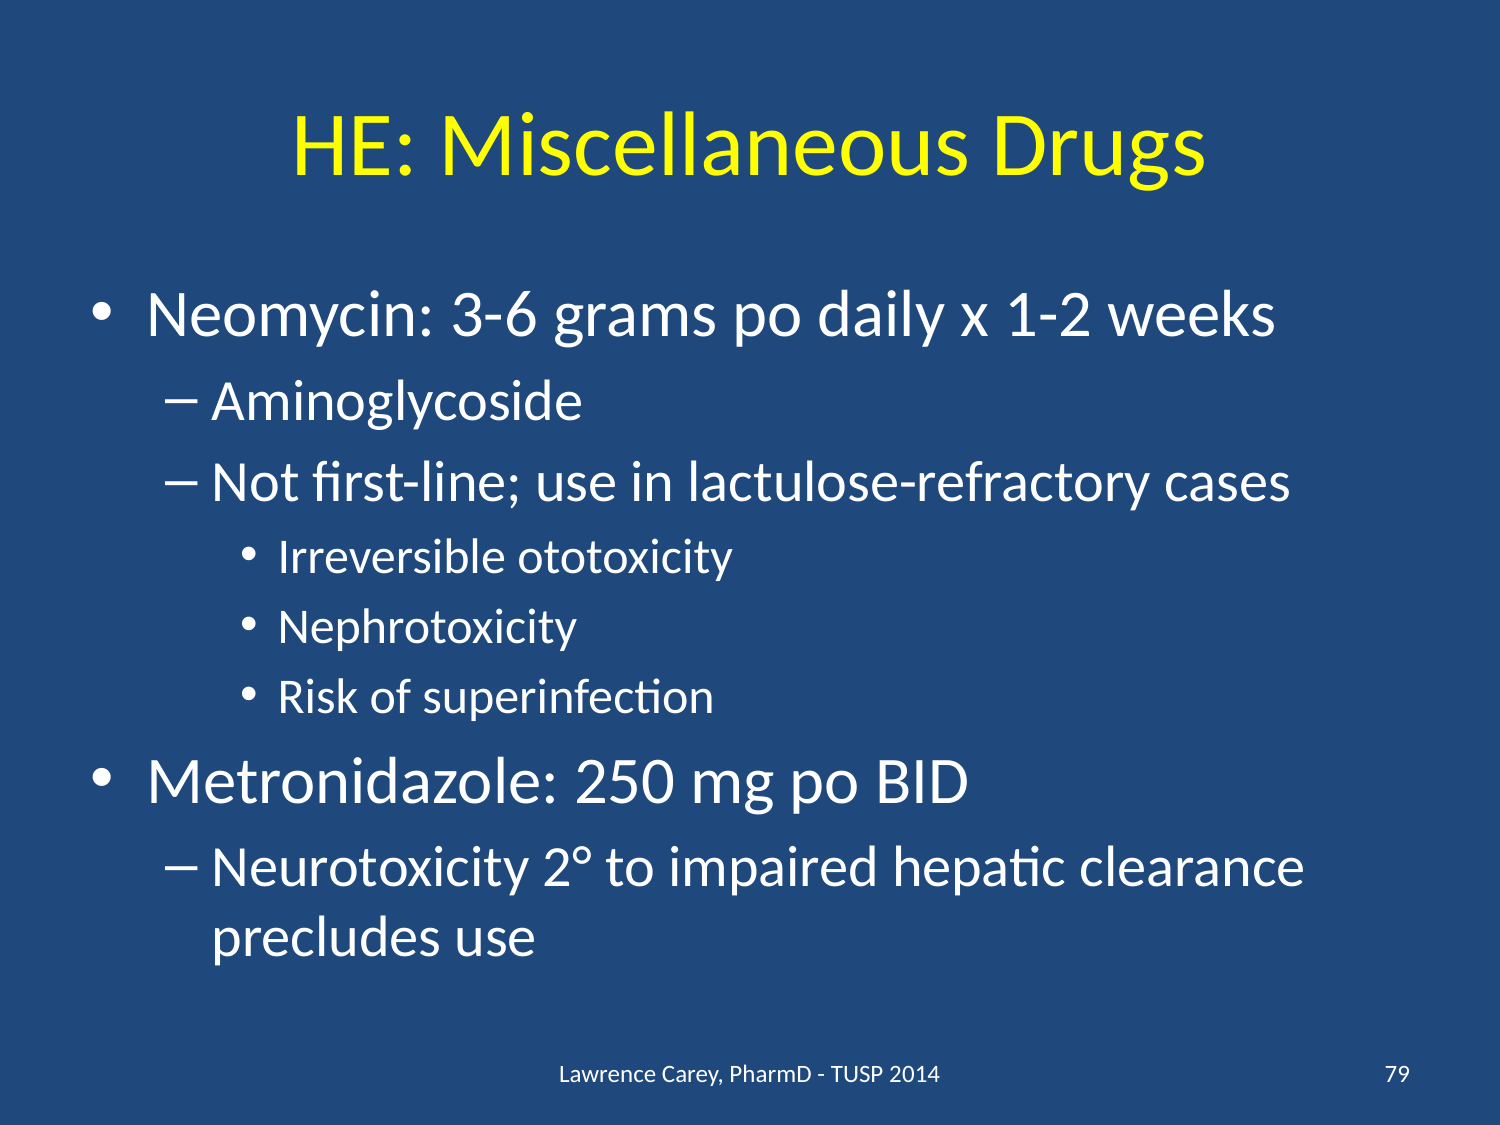

# HE: Miscellaneous Drugs
Neomycin: 3-6 grams po daily x 1-2 weeks
Aminoglycoside
Not first-line; use in lactulose-refractory cases
Irreversible ototoxicity
Nephrotoxicity
Risk of superinfection
Metronidazole: 250 mg po BID
Neurotoxicity 2° to impaired hepatic clearance precludes use

Lawrence Carey, PharmD - TUSP 2014
79